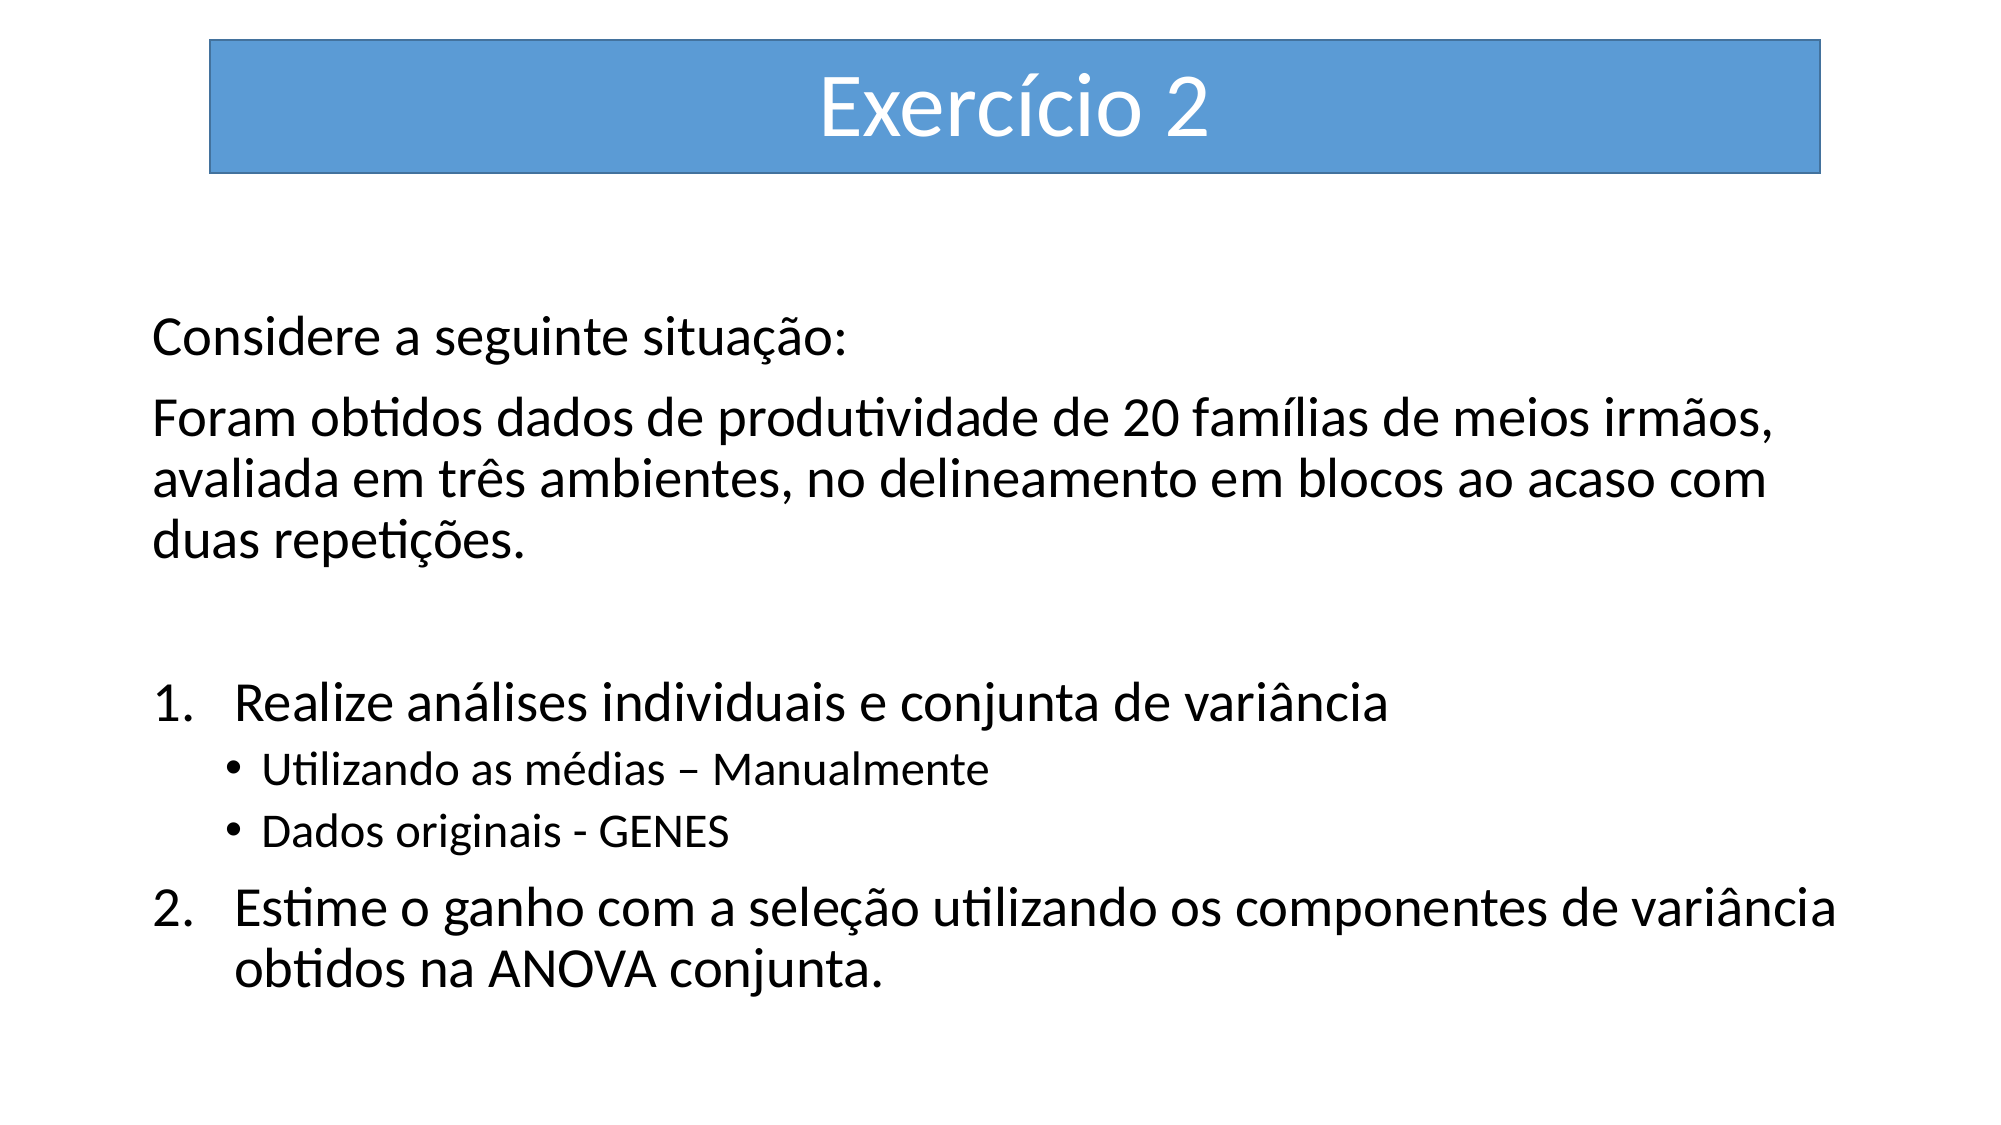

Exercício 2
Considere a seguinte situação:
Foram obtidos dados de produtividade de 20 famílias de meios irmãos, avaliada em três ambientes, no delineamento em blocos ao acaso com duas repetições.

Realize análises individuais e conjunta de variância
Utilizando as médias – Manualmente
Dados originais - GENES
Estime o ganho com a seleção utilizando os componentes de variância obtidos na ANOVA conjunta.